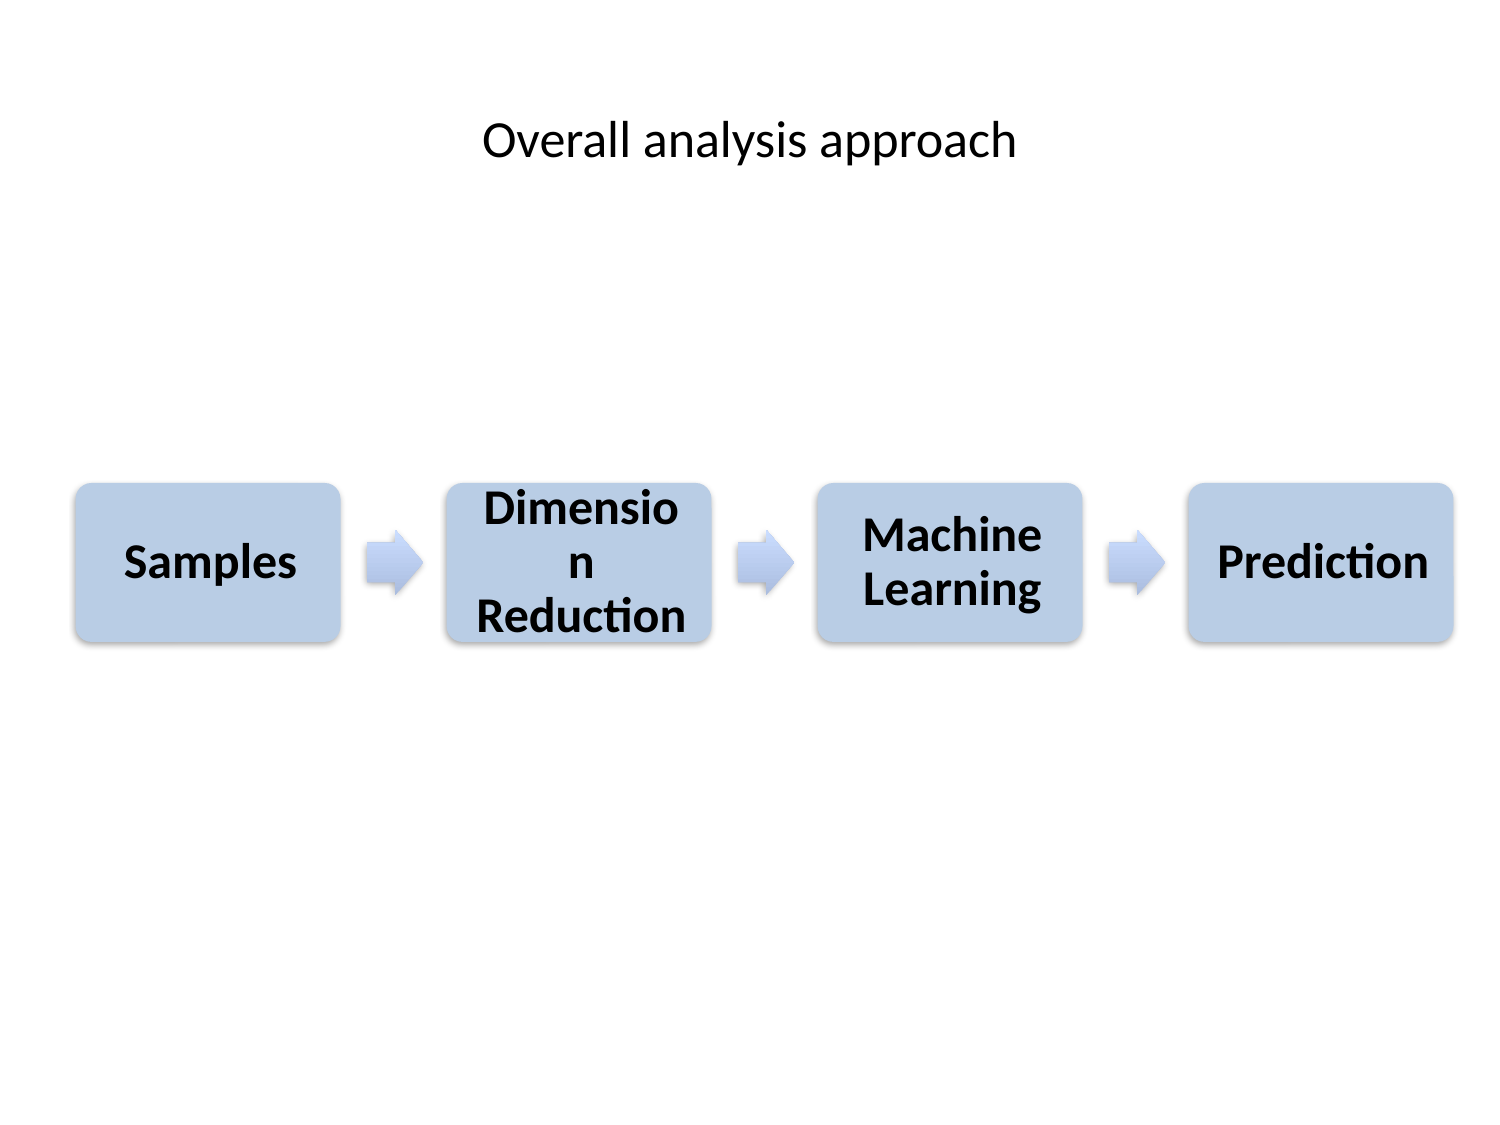

# Overall analysis approach
Samples

Dimension Reduction

Machine Learning

Prediction